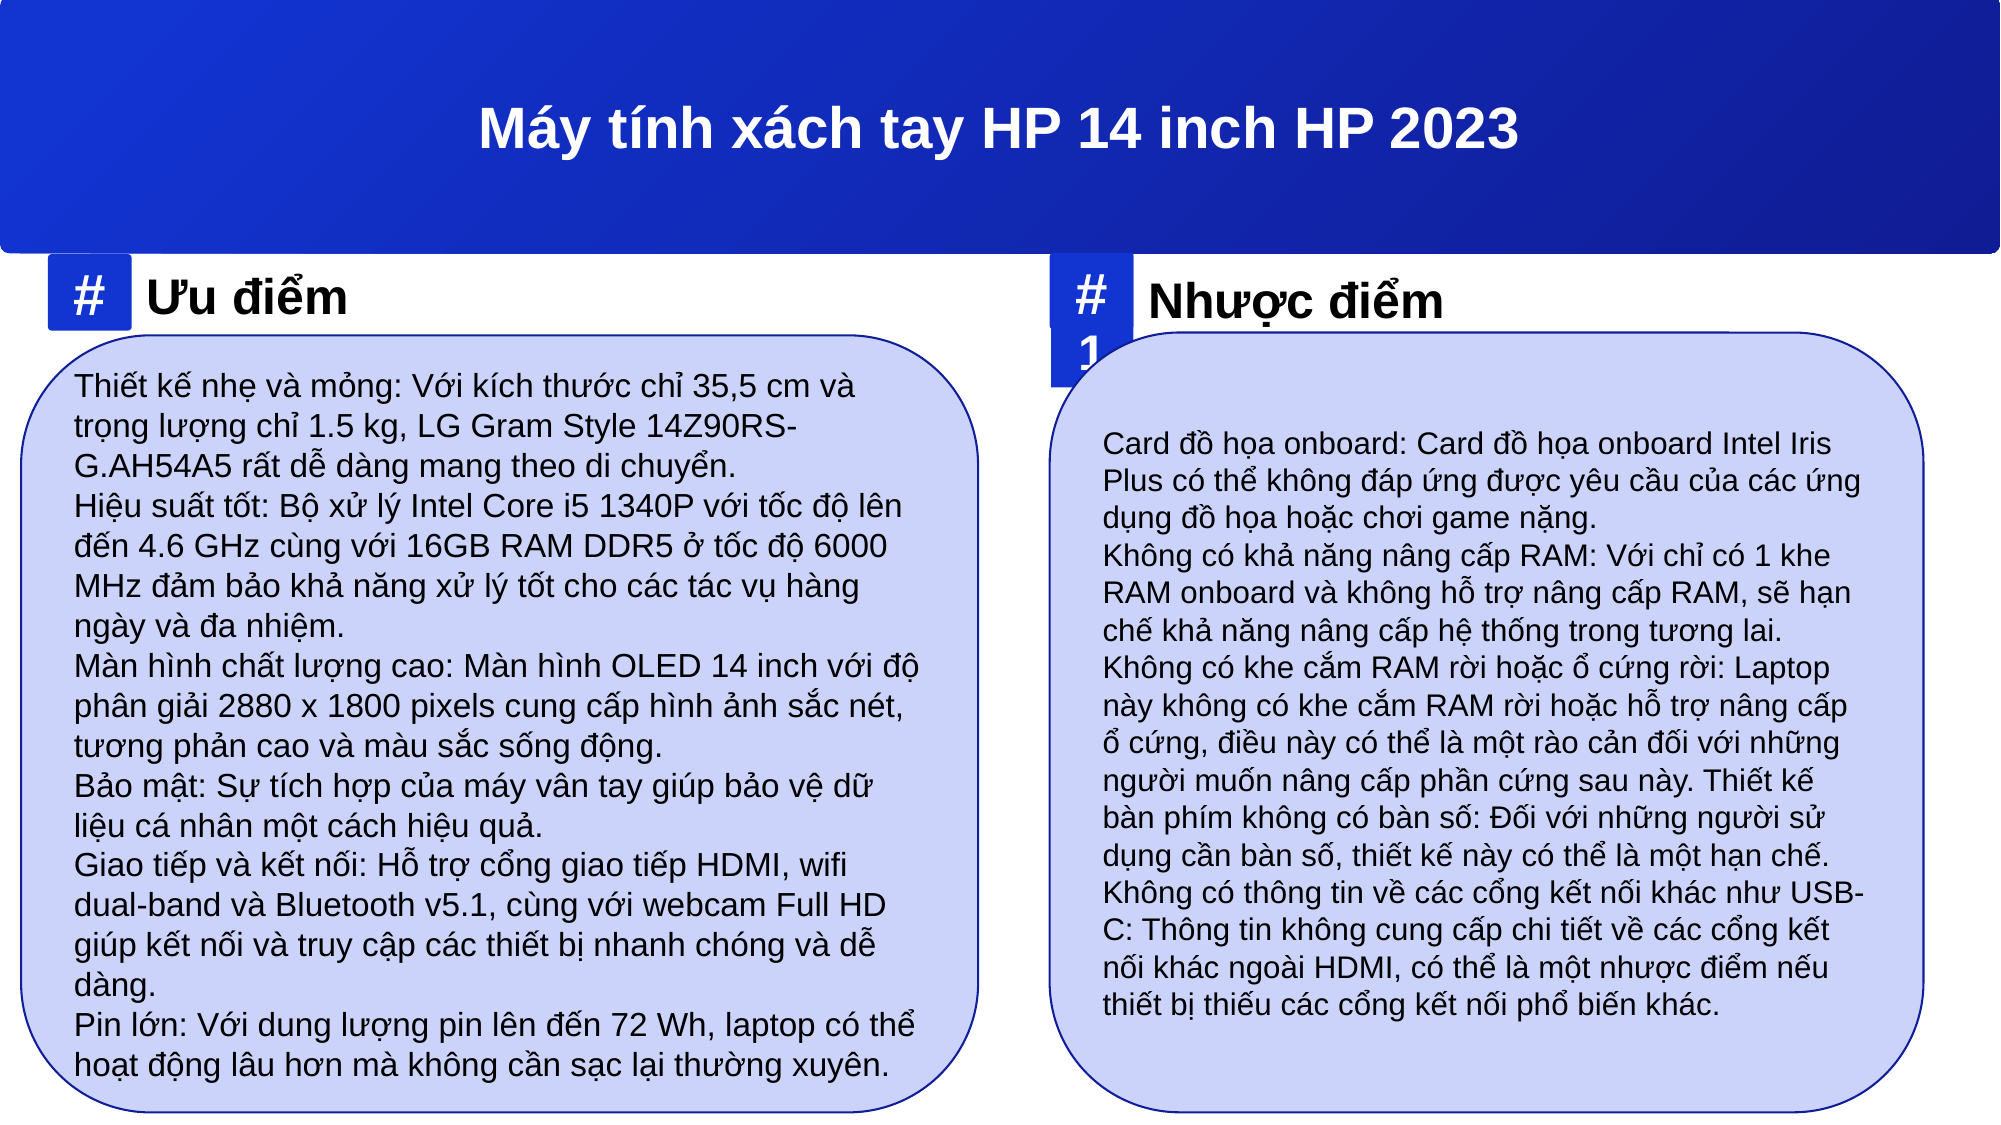

Máy tính xách tay HP 14 inch HP 2023
#
01
#
Ưu điểm
Nhược điểm
Card đồ họa onboard: Card đồ họa onboard Intel Iris Plus có thể không đáp ứng được yêu cầu của các ứng dụng đồ họa hoặc chơi game nặng.
Không có khả năng nâng cấp RAM: Với chỉ có 1 khe RAM onboard và không hỗ trợ nâng cấp RAM, sẽ hạn chế khả năng nâng cấp hệ thống trong tương lai.
Không có khe cắm RAM rời hoặc ổ cứng rời: Laptop này không có khe cắm RAM rời hoặc hỗ trợ nâng cấp ổ cứng, điều này có thể là một rào cản đối với những người muốn nâng cấp phần cứng sau này. Thiết kế bàn phím không có bàn số: Đối với những người sử dụng cần bàn số, thiết kế này có thể là một hạn chế.
Không có thông tin về các cổng kết nối khác như USB-C: Thông tin không cung cấp chi tiết về các cổng kết nối khác ngoài HDMI, có thể là một nhược điểm nếu thiết bị thiếu các cổng kết nối phổ biến khác.
Thiết kế nhẹ và mỏng: Với kích thước chỉ 35,5 cm và trọng lượng chỉ 1.5 kg, LG Gram Style 14Z90RS-G.AH54A5 rất dễ dàng mang theo di chuyển.
Hiệu suất tốt: Bộ xử lý Intel Core i5 1340P với tốc độ lên đến 4.6 GHz cùng với 16GB RAM DDR5 ở tốc độ 6000 MHz đảm bảo khả năng xử lý tốt cho các tác vụ hàng ngày và đa nhiệm.
Màn hình chất lượng cao: Màn hình OLED 14 inch với độ phân giải 2880 x 1800 pixels cung cấp hình ảnh sắc nét, tương phản cao và màu sắc sống động.
Bảo mật: Sự tích hợp của máy vân tay giúp bảo vệ dữ liệu cá nhân một cách hiệu quả.
Giao tiếp và kết nối: Hỗ trợ cổng giao tiếp HDMI, wifi dual-band và Bluetooth v5.1, cùng với webcam Full HD giúp kết nối và truy cập các thiết bị nhanh chóng và dễ dàng.
Pin lớn: Với dung lượng pin lên đến 72 Wh, laptop có thể hoạt động lâu hơn mà không cần sạc lại thường xuyên.